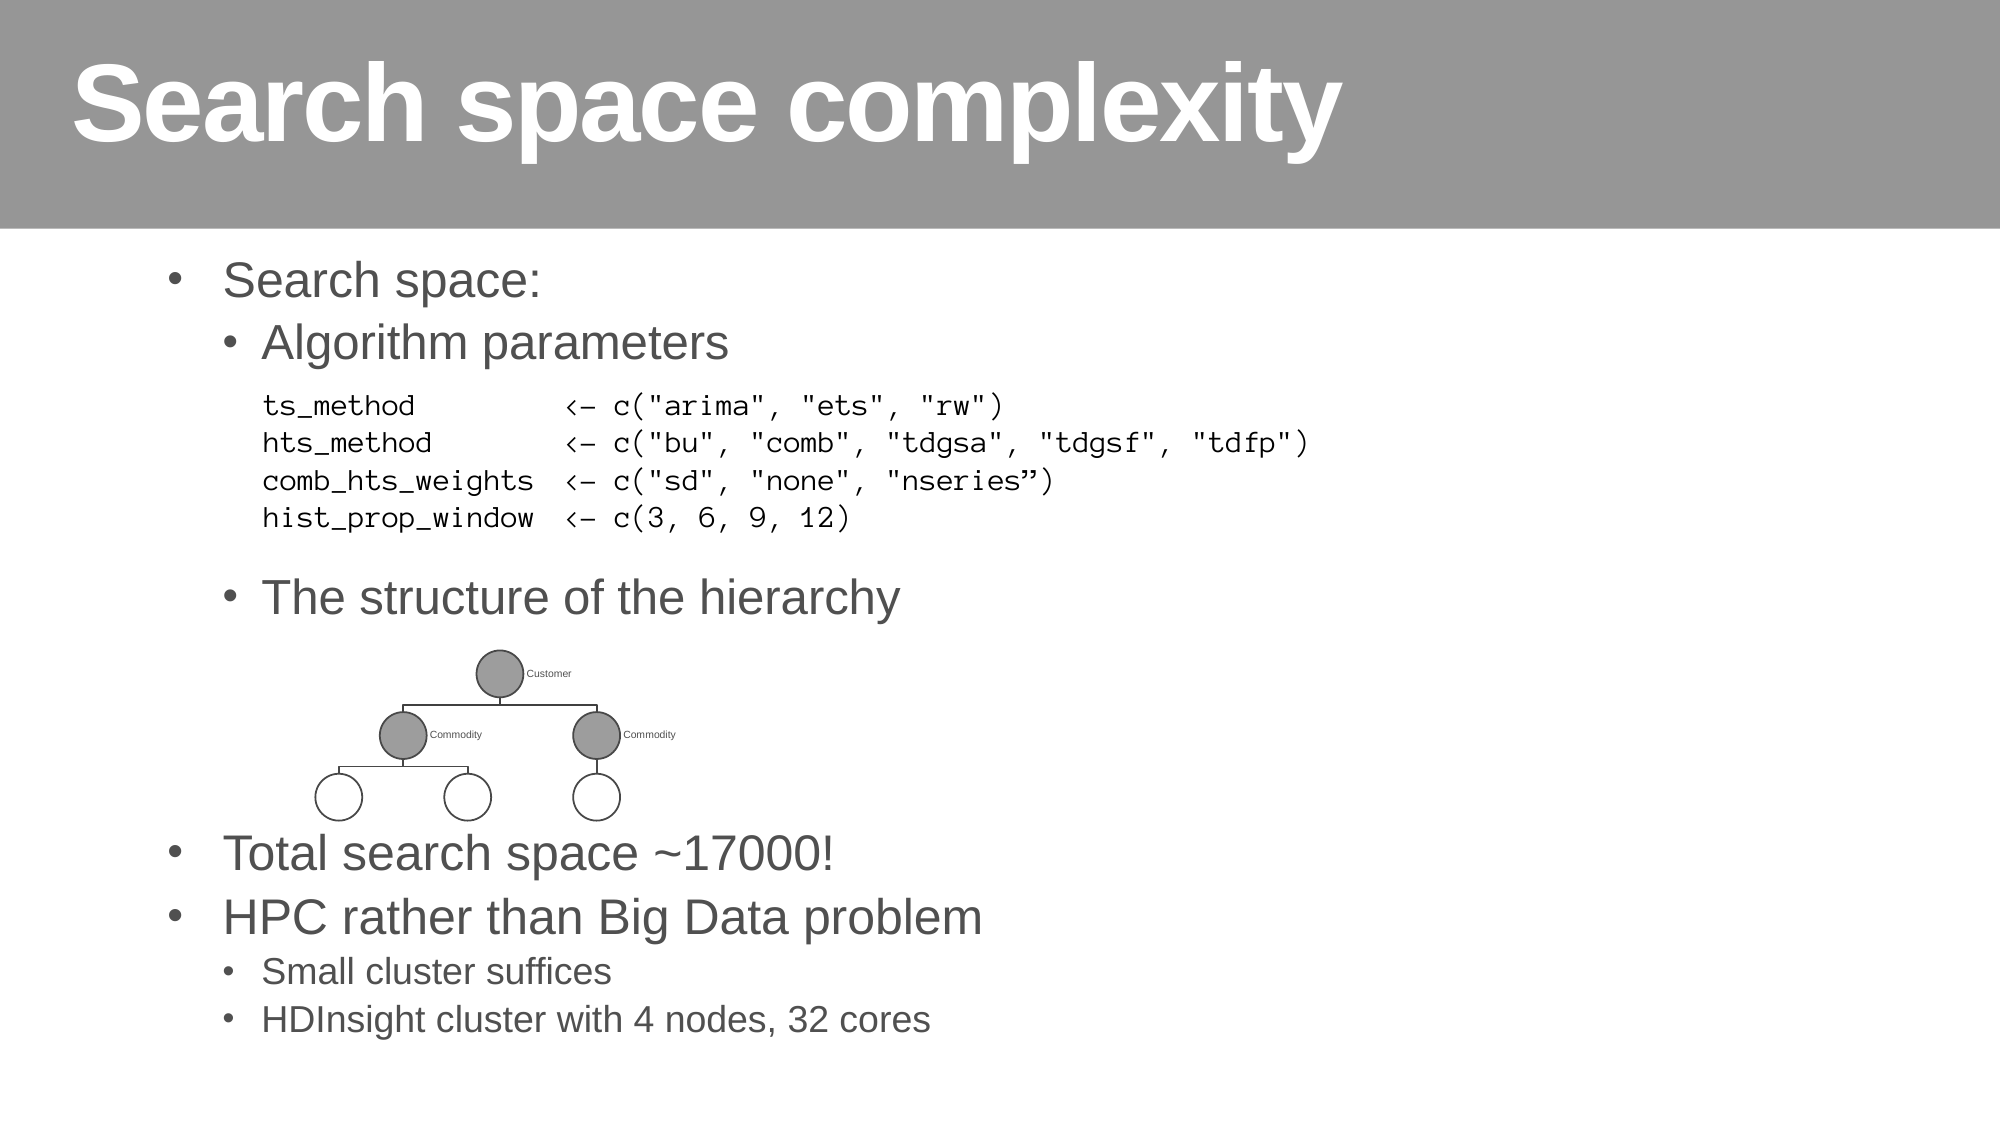

# Search space complexity
Search space:
Algorithm parameters

The structure of the hierarchy

Total search space ~17000!
HPC rather than Big Data problem
Small cluster suffices
HDInsight cluster with 4 nodes, 32 cores
ts_method 	<- c("arima", "ets", "rw")
hts_method 	<- c("bu", "comb", "tdgsa", "tdgsf", "tdfp")
comb_hts_weights 	<- c("sd", "none", "nseries”)
hist_prop_window 	<- c(3, 6, 9, 12)
Customer
Commodity

Commodity